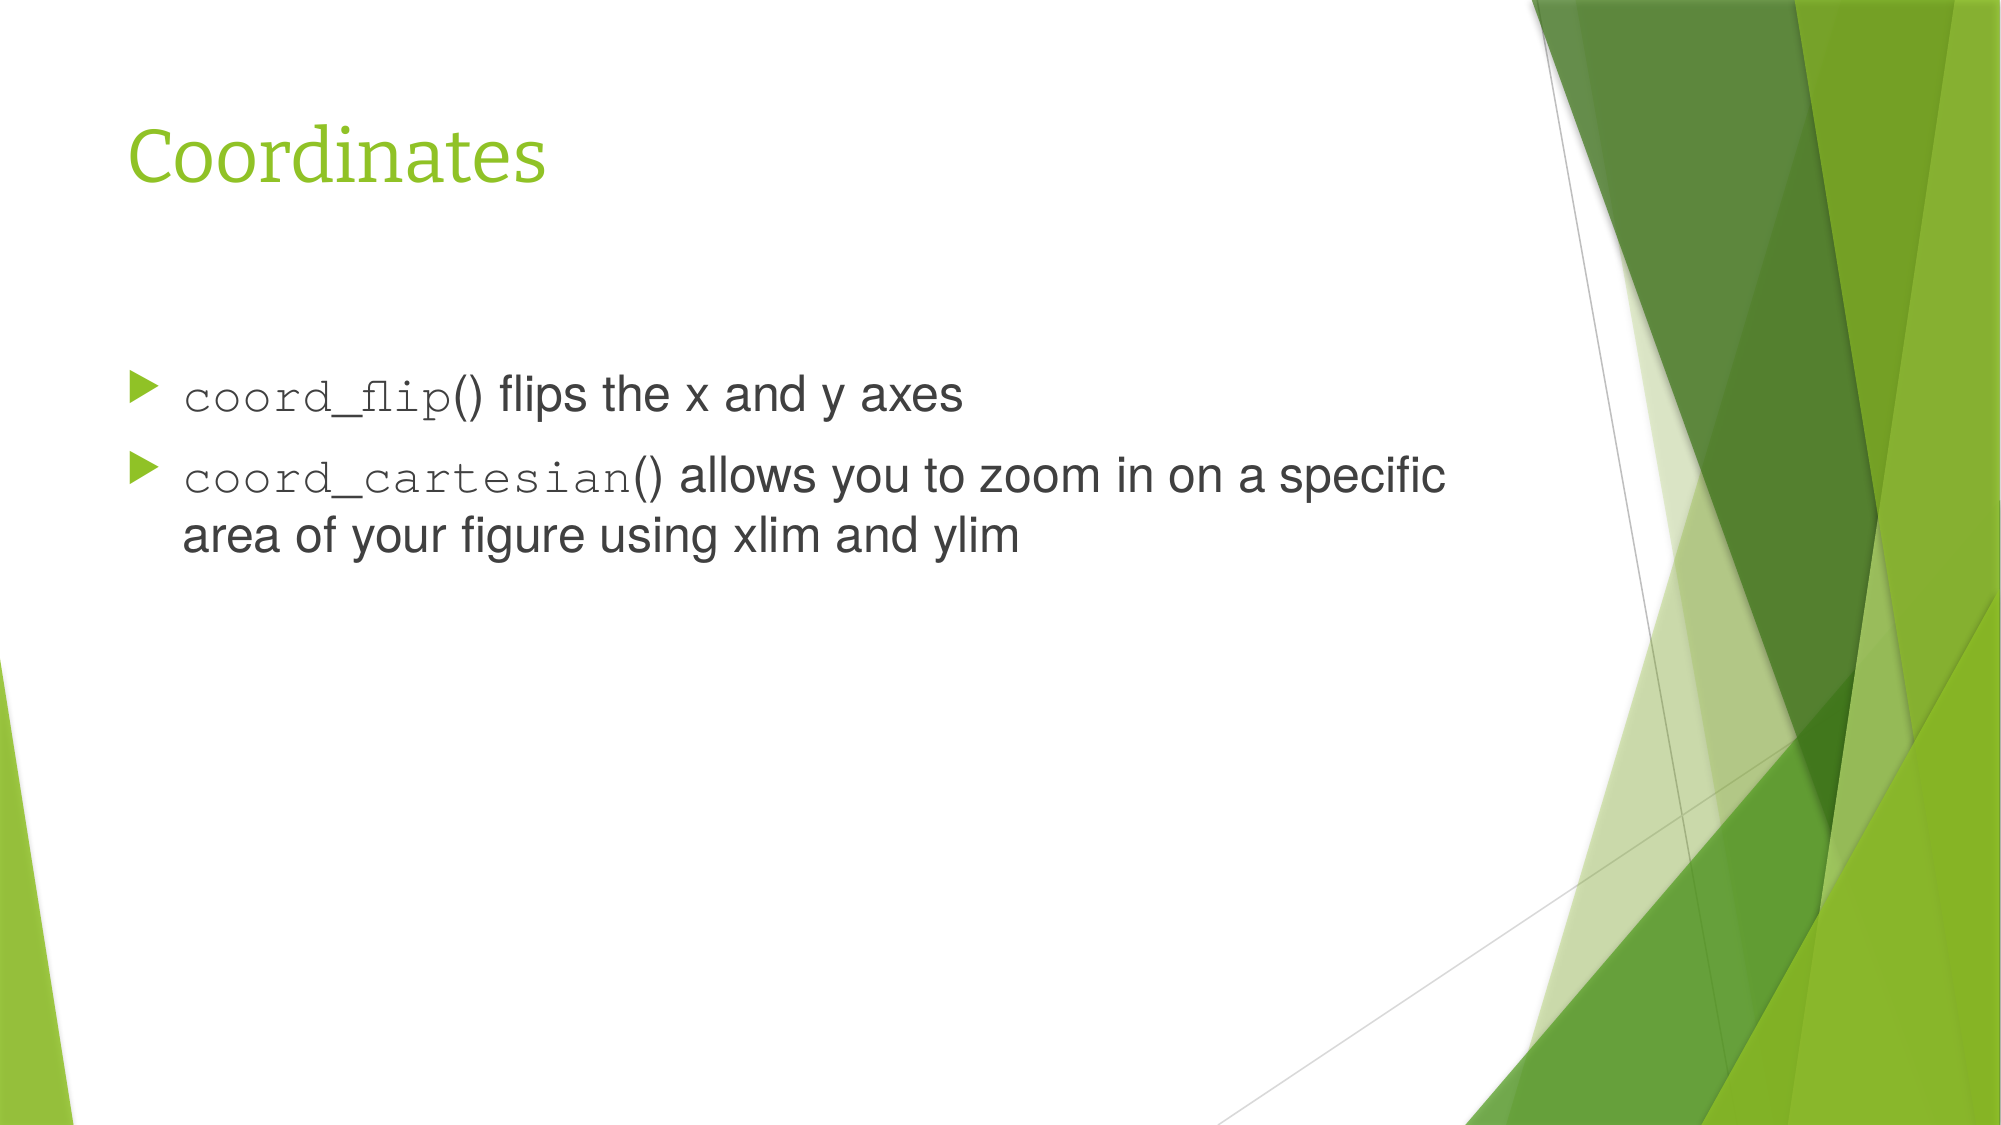

# Coordinates
coord_flip() flips the x and y axes
coord_cartesian() allows you to zoom in on a specific area of your figure using xlim and ylim